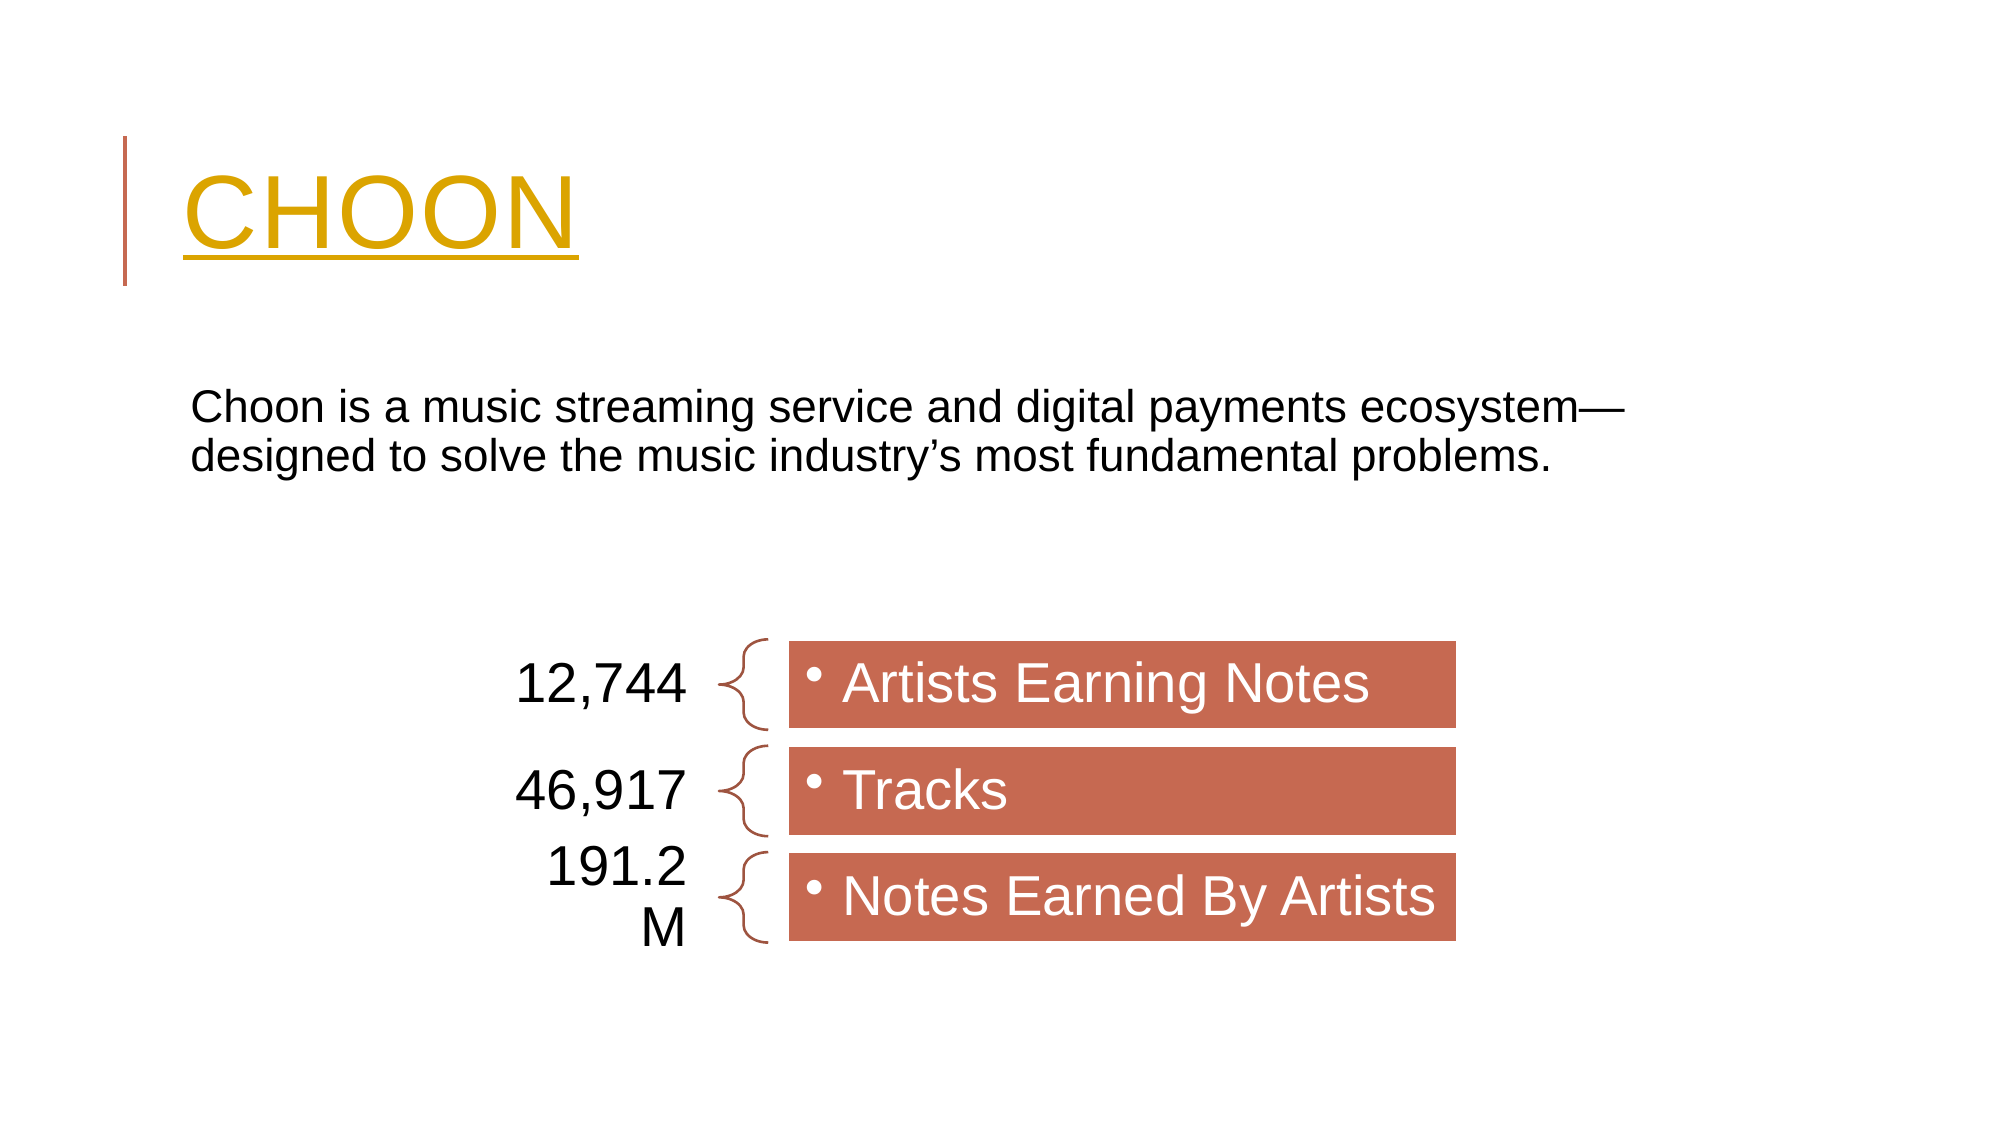

# Choon
Choon is a music streaming service and digital payments ecosystem—designed to solve the music industry’s most fundamental problems.
12,744
Artists Earning Notes
46,917
Tracks
191.2M
Notes Earned By Artists